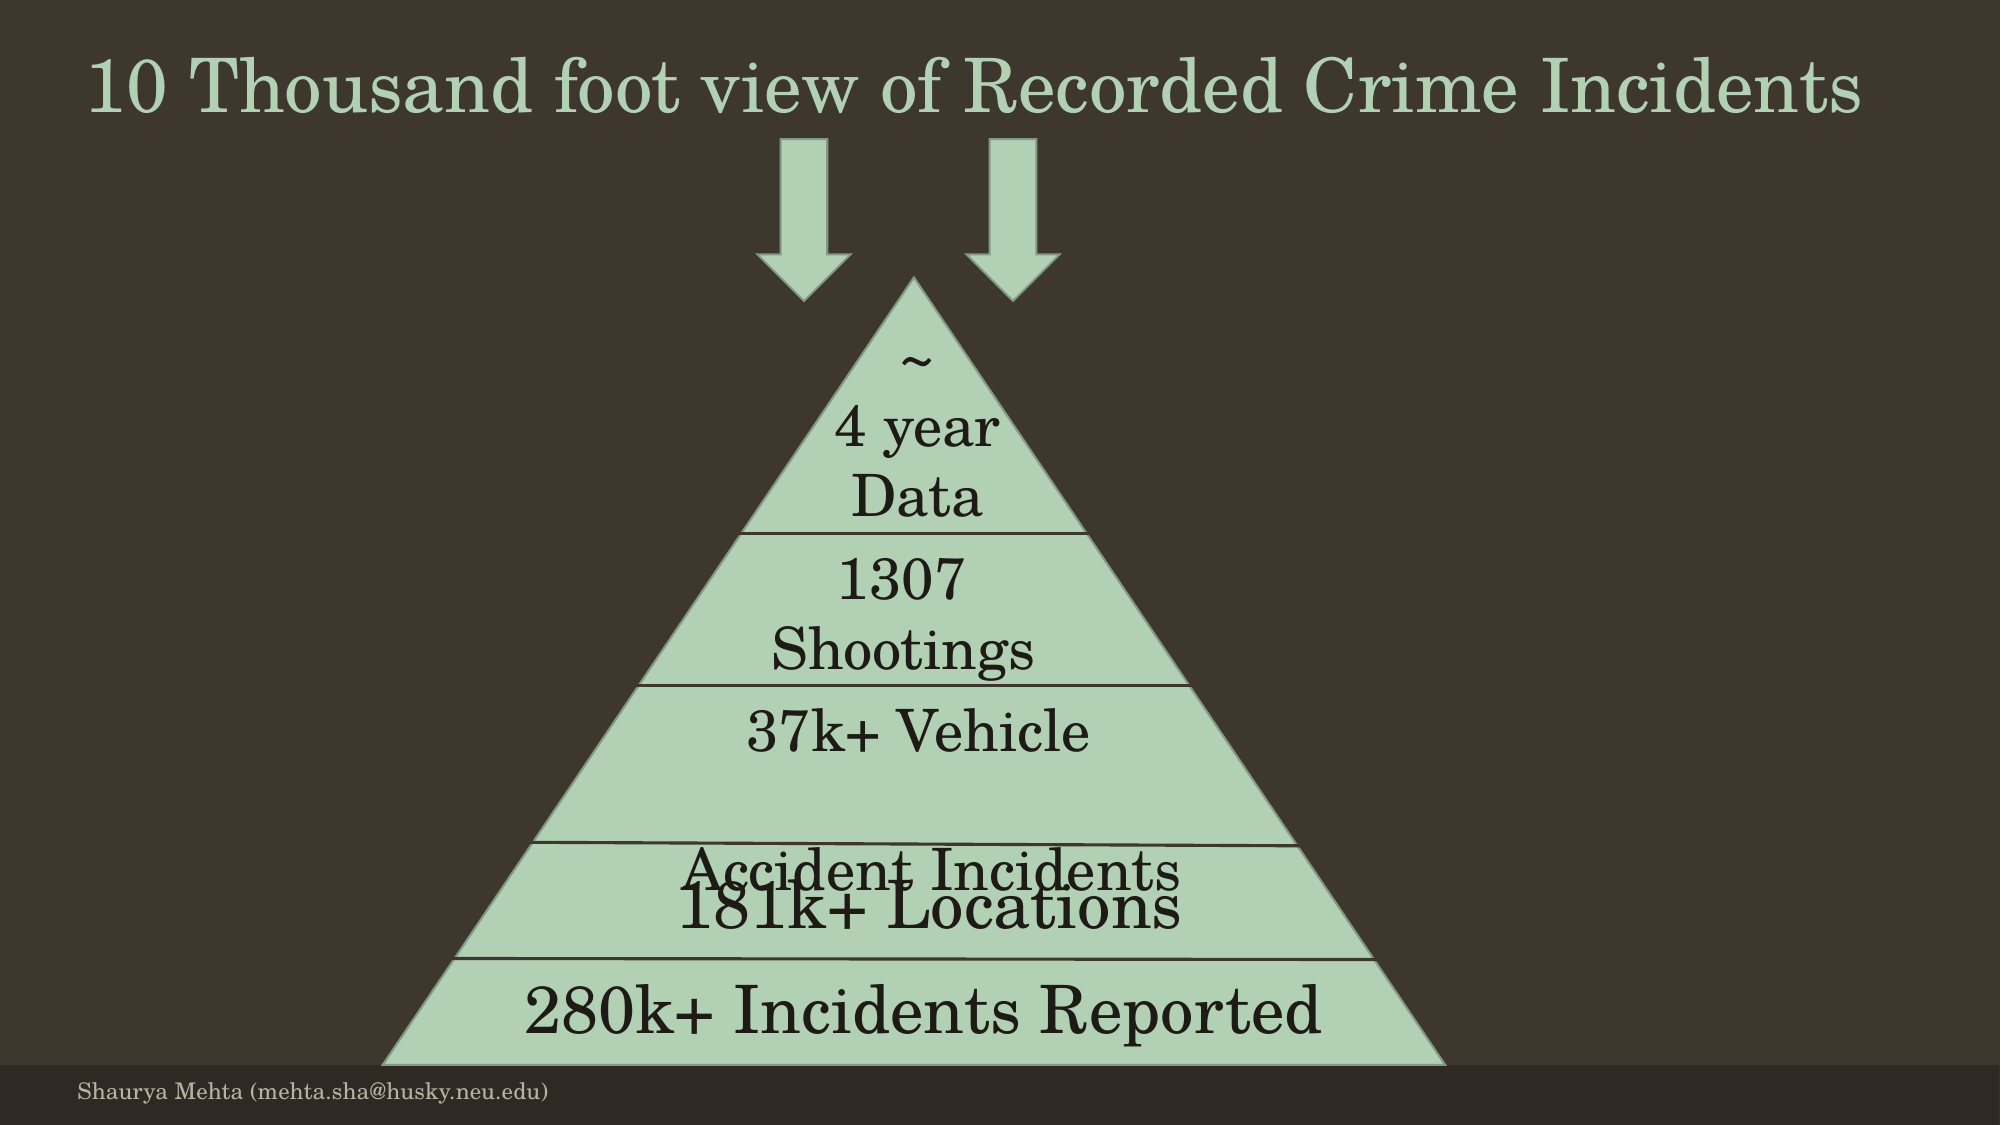

# 10 Thousand foot view of Recorded Crime Incidents

      ~
  4 year
   Data
    1307 Shootings
        37k+ Vehicle
    Accident Incidents
       181k+ Locations
280k+ Incidents Reported
Shaurya Mehta (mehta.sha@husky.neu.edu)